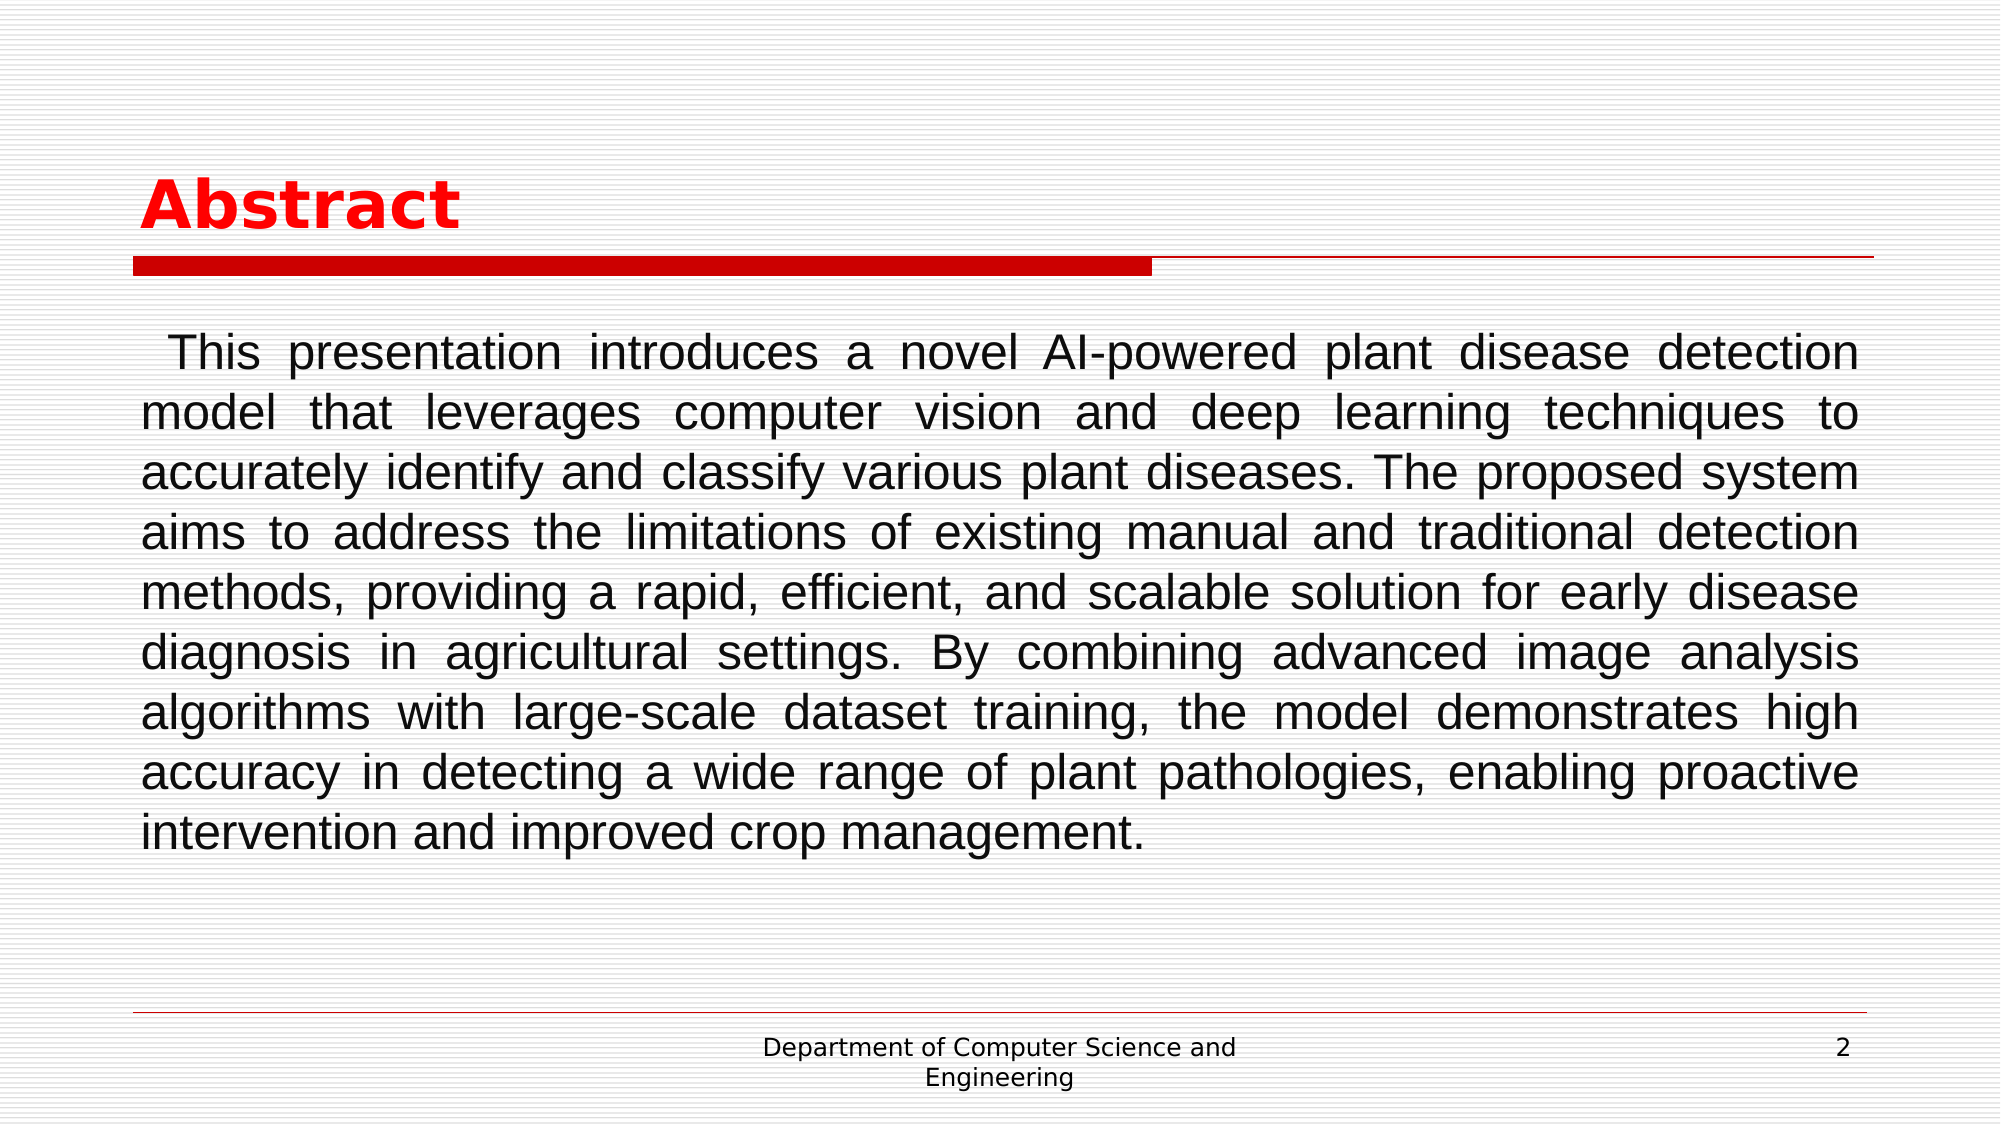

# Abstract
 This presentation introduces a novel AI-powered plant disease detection model that leverages computer vision and deep learning techniques to accurately identify and classify various plant diseases. The proposed system aims to address the limitations of existing manual and traditional detection methods, providing a rapid, efficient, and scalable solution for early disease diagnosis in agricultural settings. By combining advanced image analysis algorithms with large-scale dataset training, the model demonstrates high accuracy in detecting a wide range of plant pathologies, enabling proactive intervention and improved crop management.
Department of Computer Science and Engineering
2